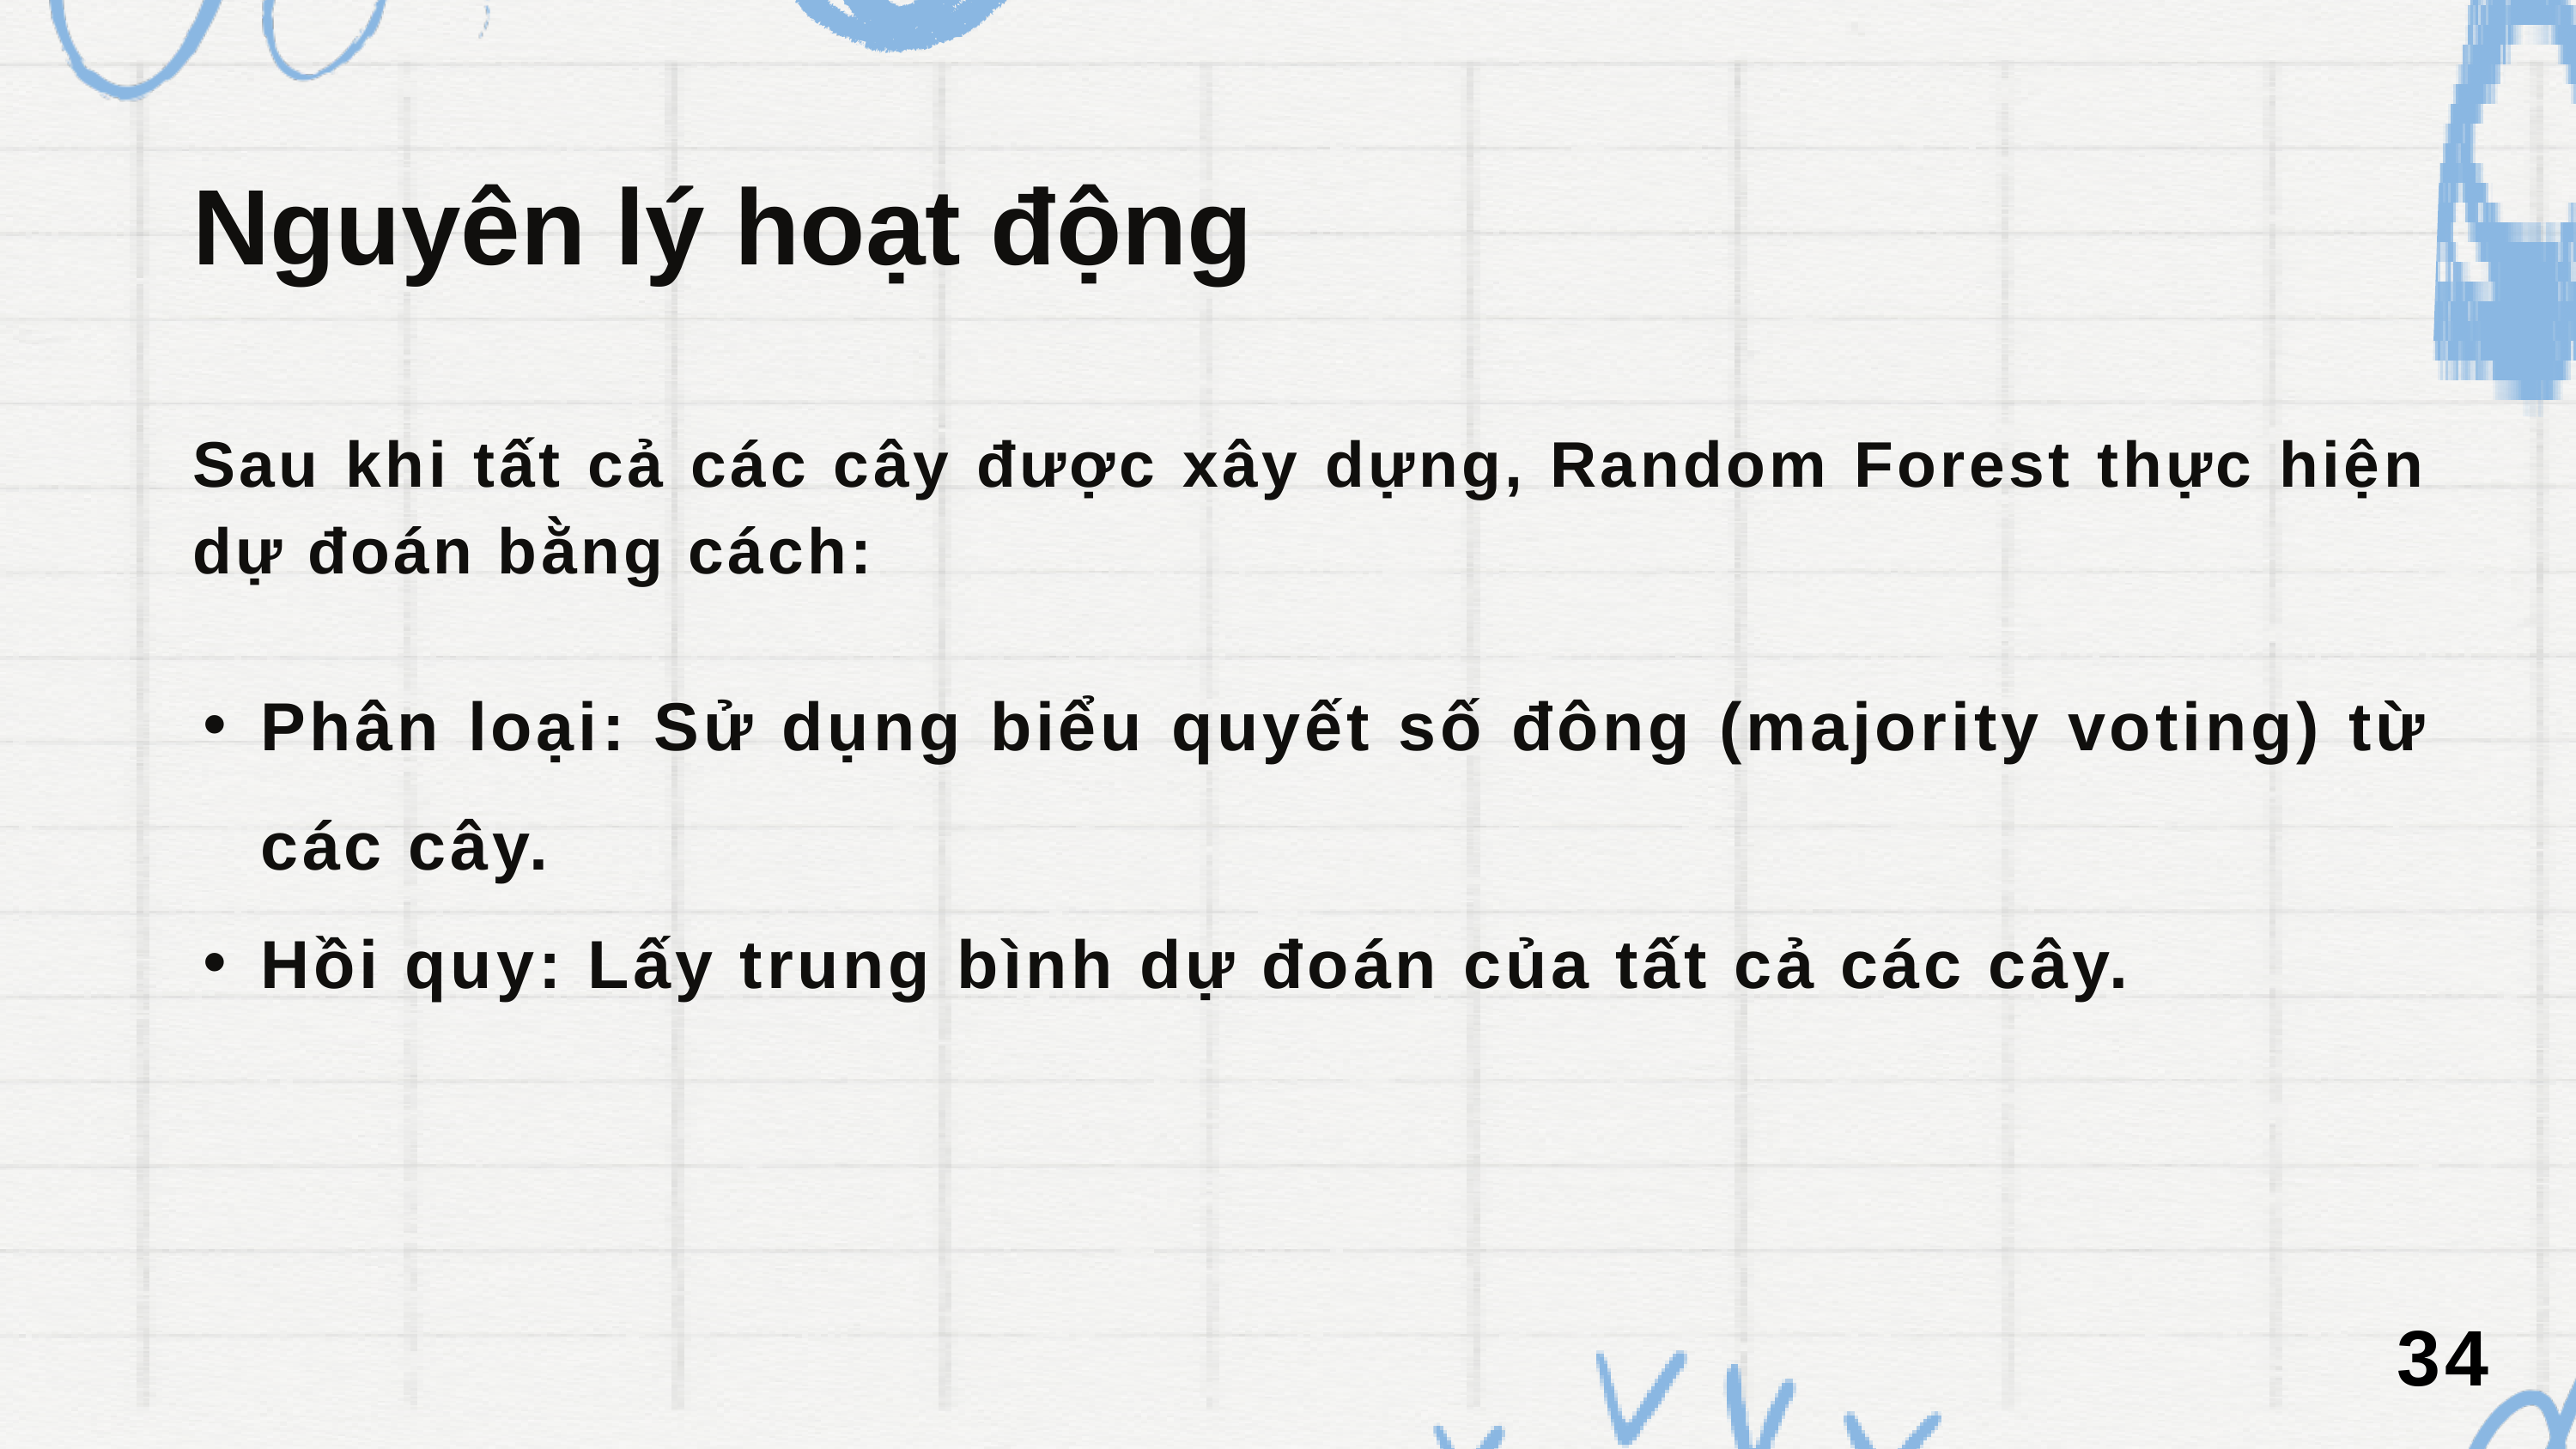

Nguyên lý hoạt động
Sau khi tất cả các cây được xây dựng, Random Forest thực hiện dự đoán bằng cách:
Phân loại: Sử dụng biểu quyết số đông (majority voting) từ các cây.
Hồi quy: Lấy trung bình dự đoán của tất cả các cây.

34